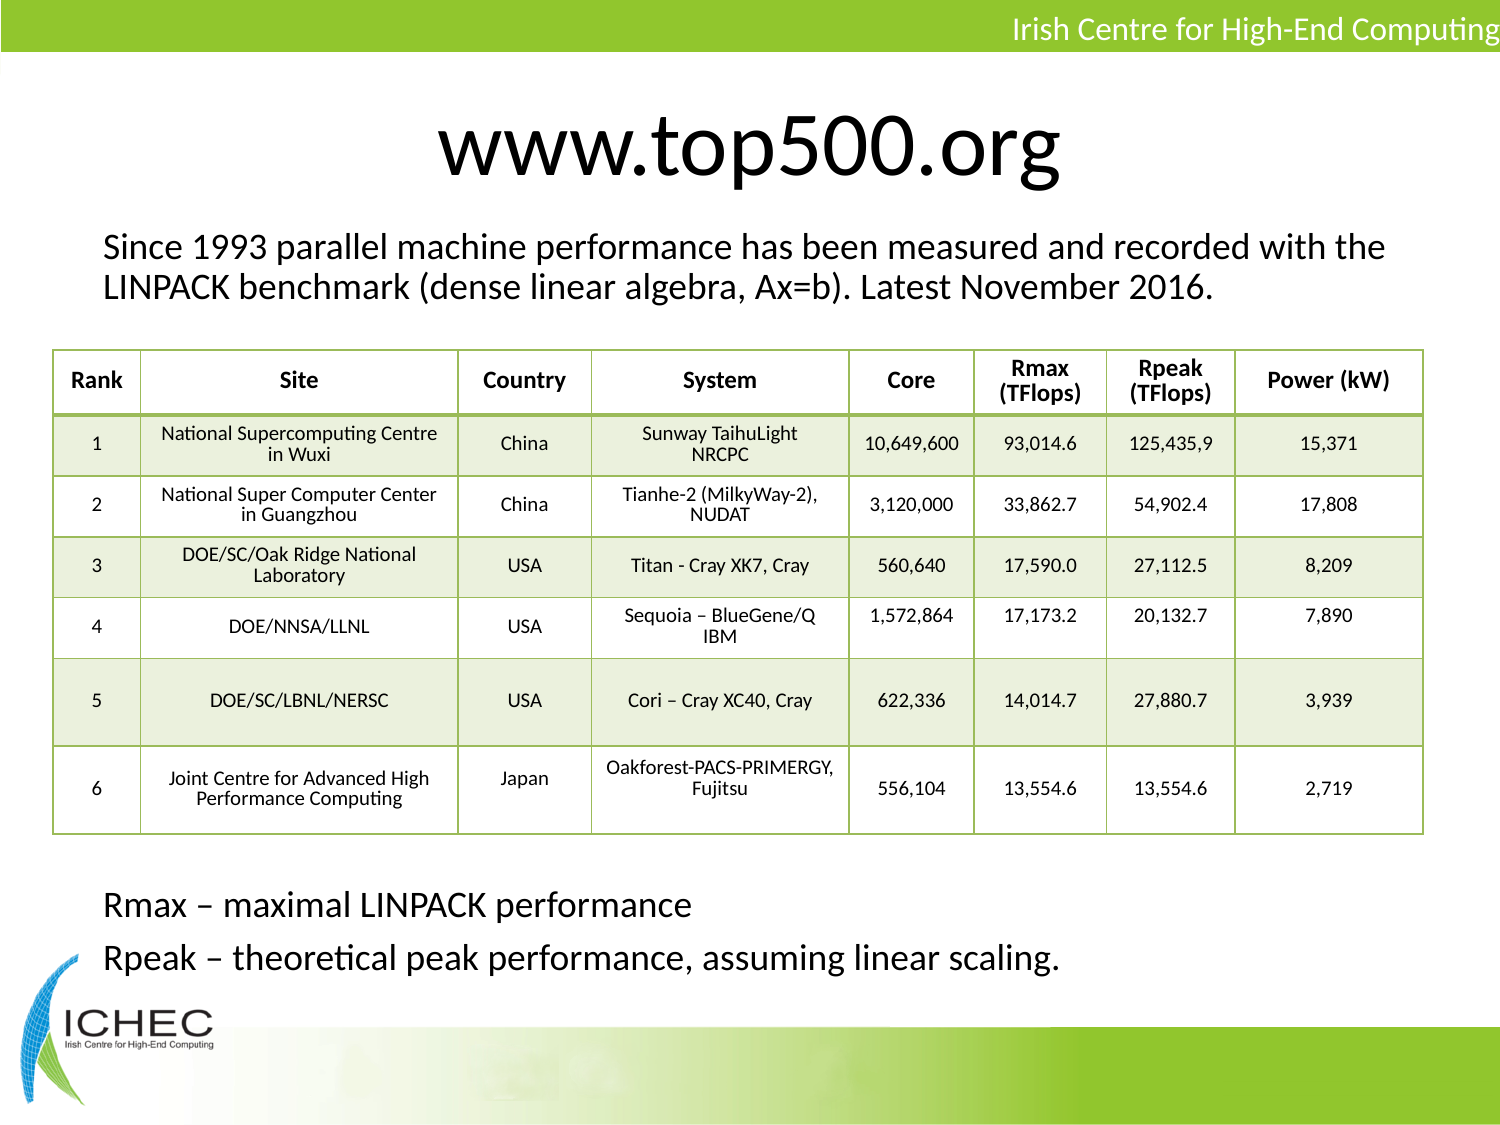

# www.top500.org
Since 1993 parallel machine performance has been measured and recorded with the LINPACK benchmark (dense linear algebra, Ax=b). Latest November 2016.
| Rank | Site | Country | System | Core | Rmax (TFlops) | Rpeak (TFlops) | Power (kW) |
| --- | --- | --- | --- | --- | --- | --- | --- |
| 1 | National Supercomputing Centre in Wuxi | China | Sunway TaihuLight NRCPC | 10,649,600 | 93,014.6 | 125,435,9 | 15,371 |
| 2 | National Super Computer Center in Guangzhou | China | Tianhe-2 (MilkyWay-2), NUDAT | 3,120,000 | 33,862.7 | 54,902.4 | 17,808 |
| 3 | DOE/SC/Oak Ridge National Laboratory | USA | Titan - Cray XK7, Cray | 560,640 | 17,590.0 | 27,112.5 | 8,209 |
| 4 | DOE/NNSA/LLNL | USA | Sequoia – BlueGene/Q IBM | 1,572,864 | 17,173.2 | 20,132.7 | 7,890 |
| 5 | DOE/SC/LBNL/NERSC | USA | Cori – Cray XC40, Cray | 622,336 | 14,014.7 | 27,880.7 | 3,939 |
| 6 | Joint Centre for Advanced High Performance Computing | Japan | Oakforest-PACS-PRIMERGY, Fujitsu | 556,104 | 13,554.6 | 13,554.6 | 2,719 |
Rmax – maximal LINPACK performance
Rpeak – theoretical peak performance, assuming linear scaling.